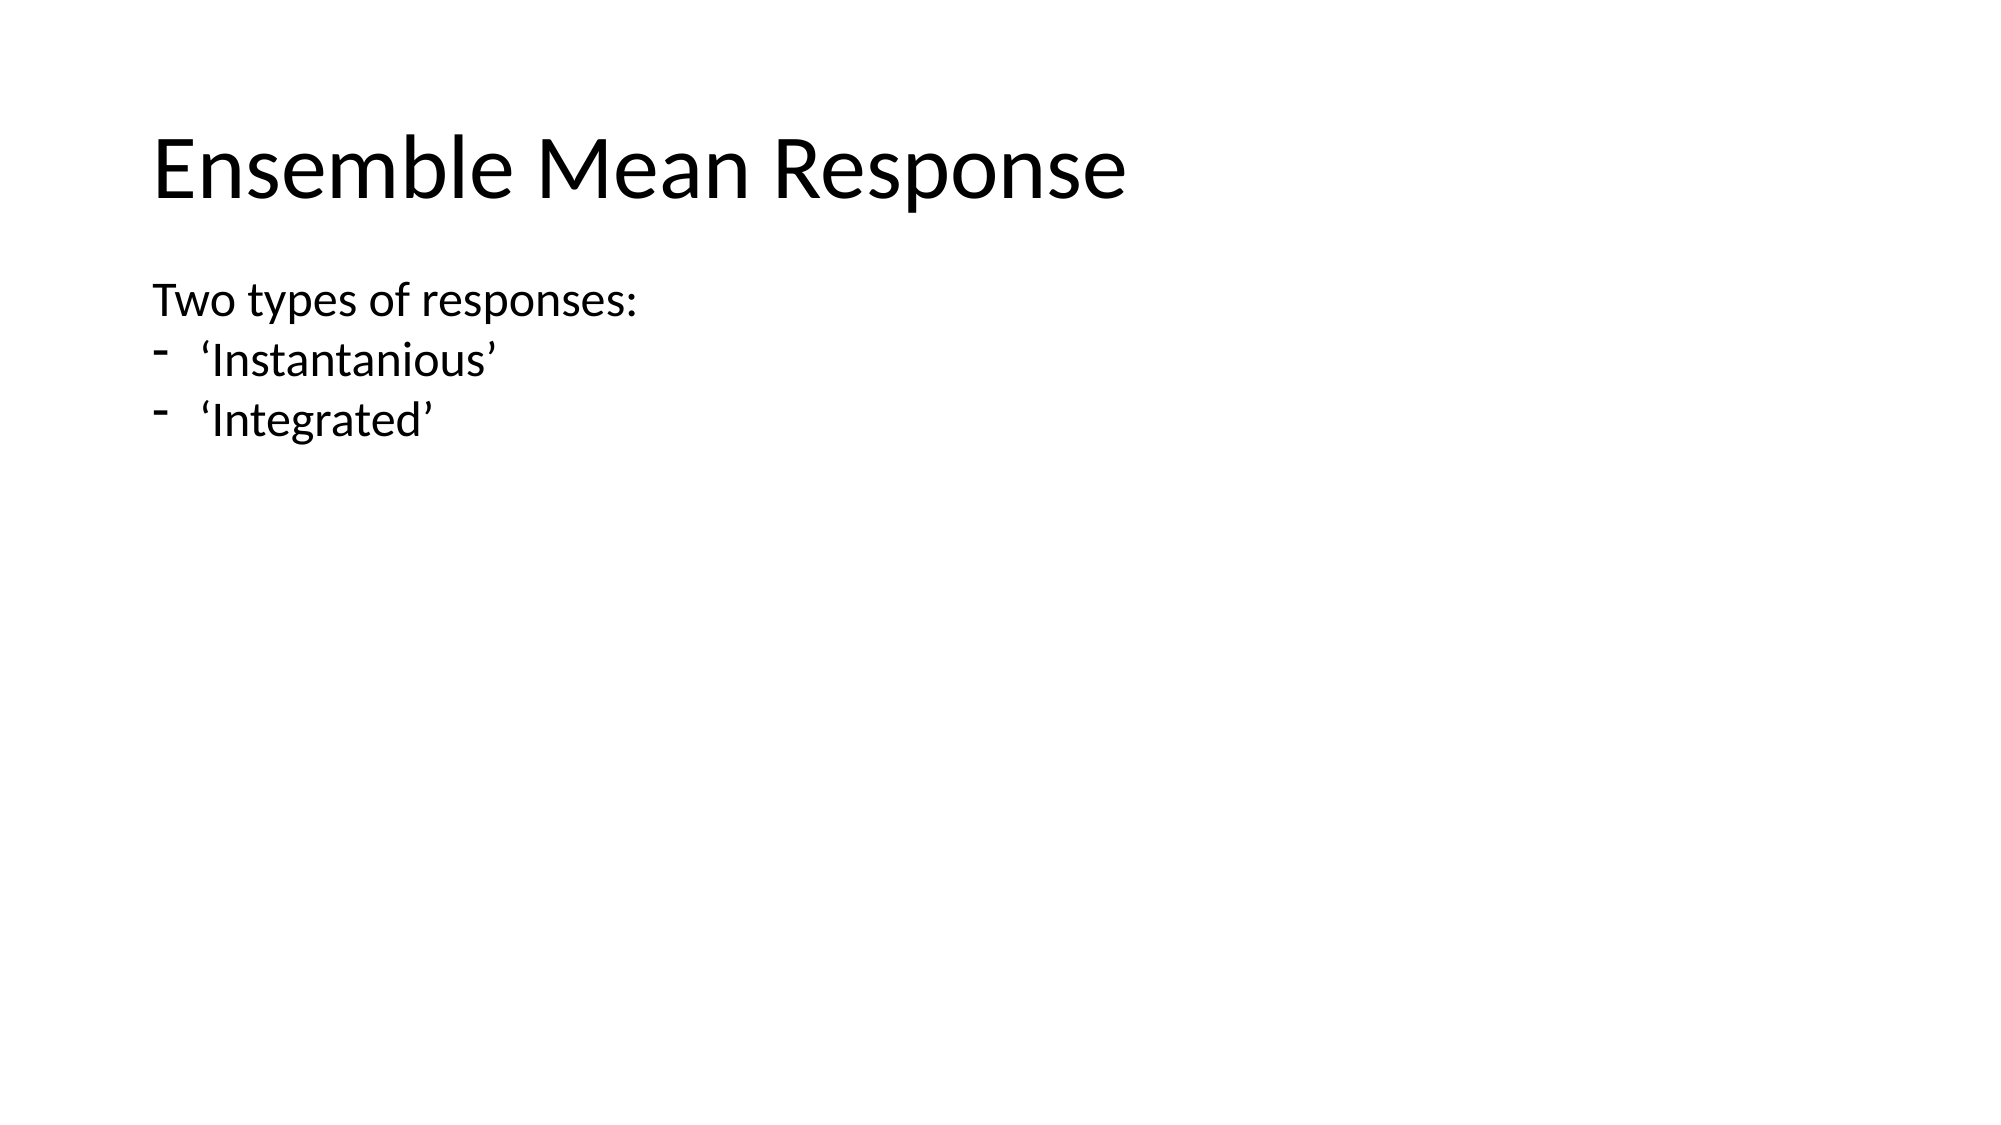

# Ensemble Mean Response
Two types of responses:
‘Instantanious’
‘Integrated’